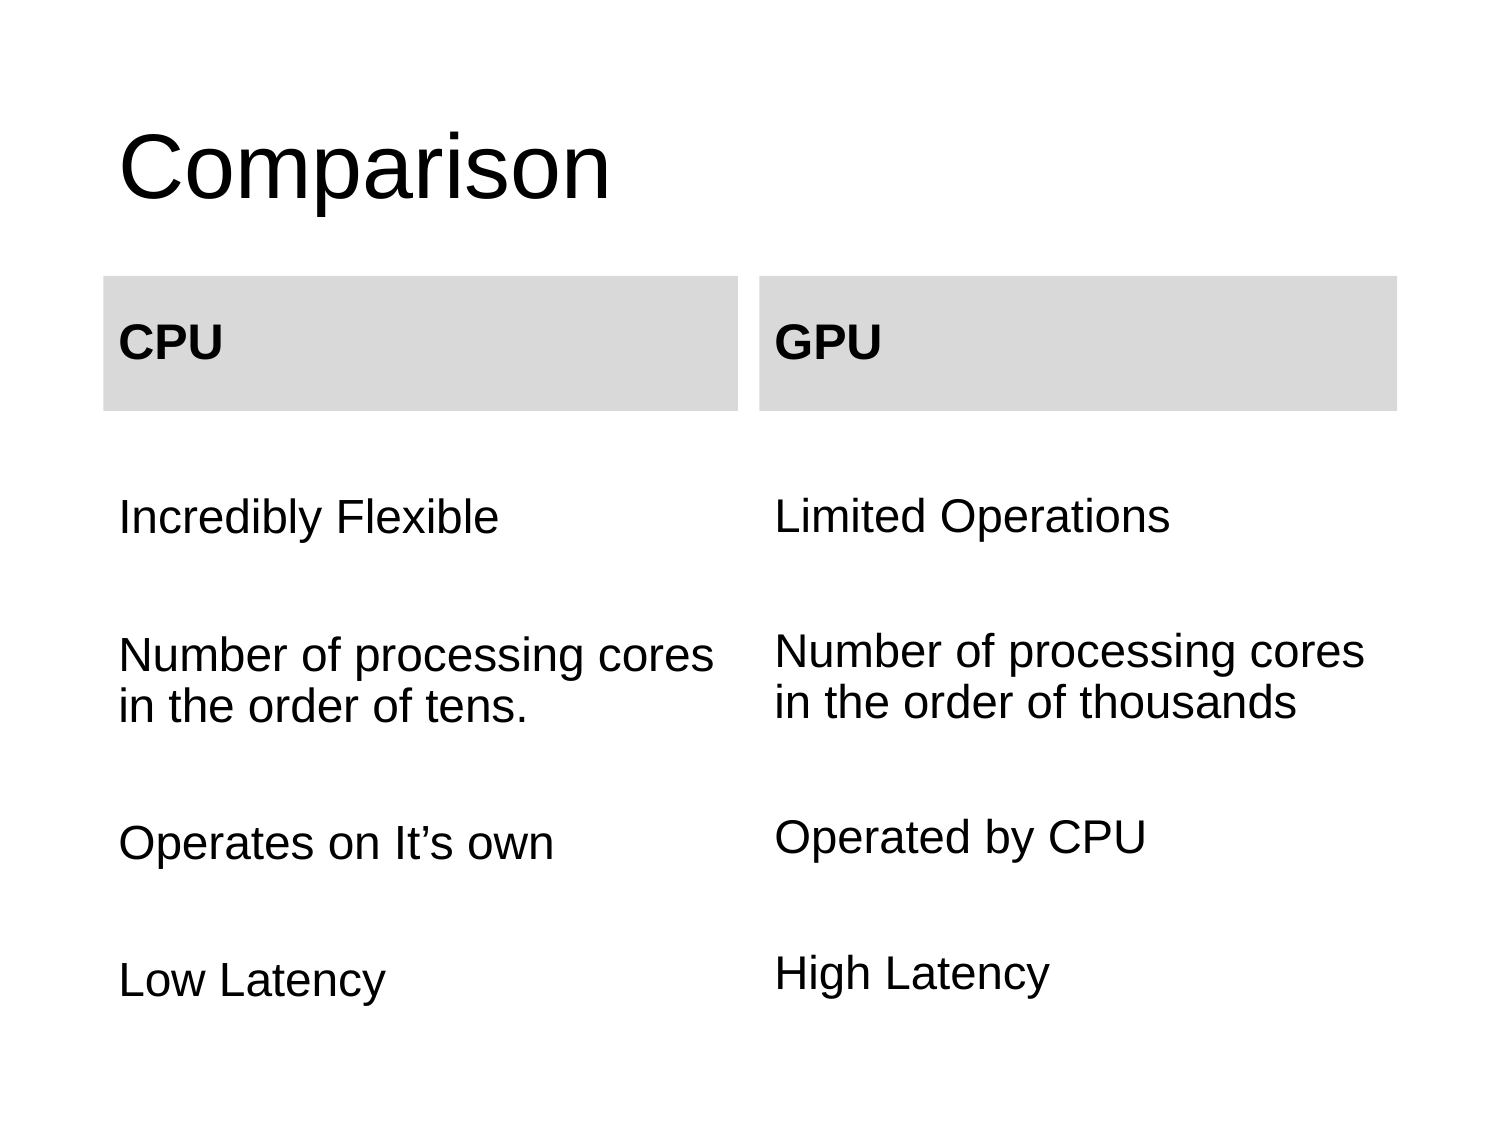

# Comparison
CPU
GPU

Incredibly Flexible

Number of processing cores in the order of tens.

Operates on It’s own

Low Latency

Limited Operations

Number of processing cores in the order of thousands

Operated by CPU

High Latency